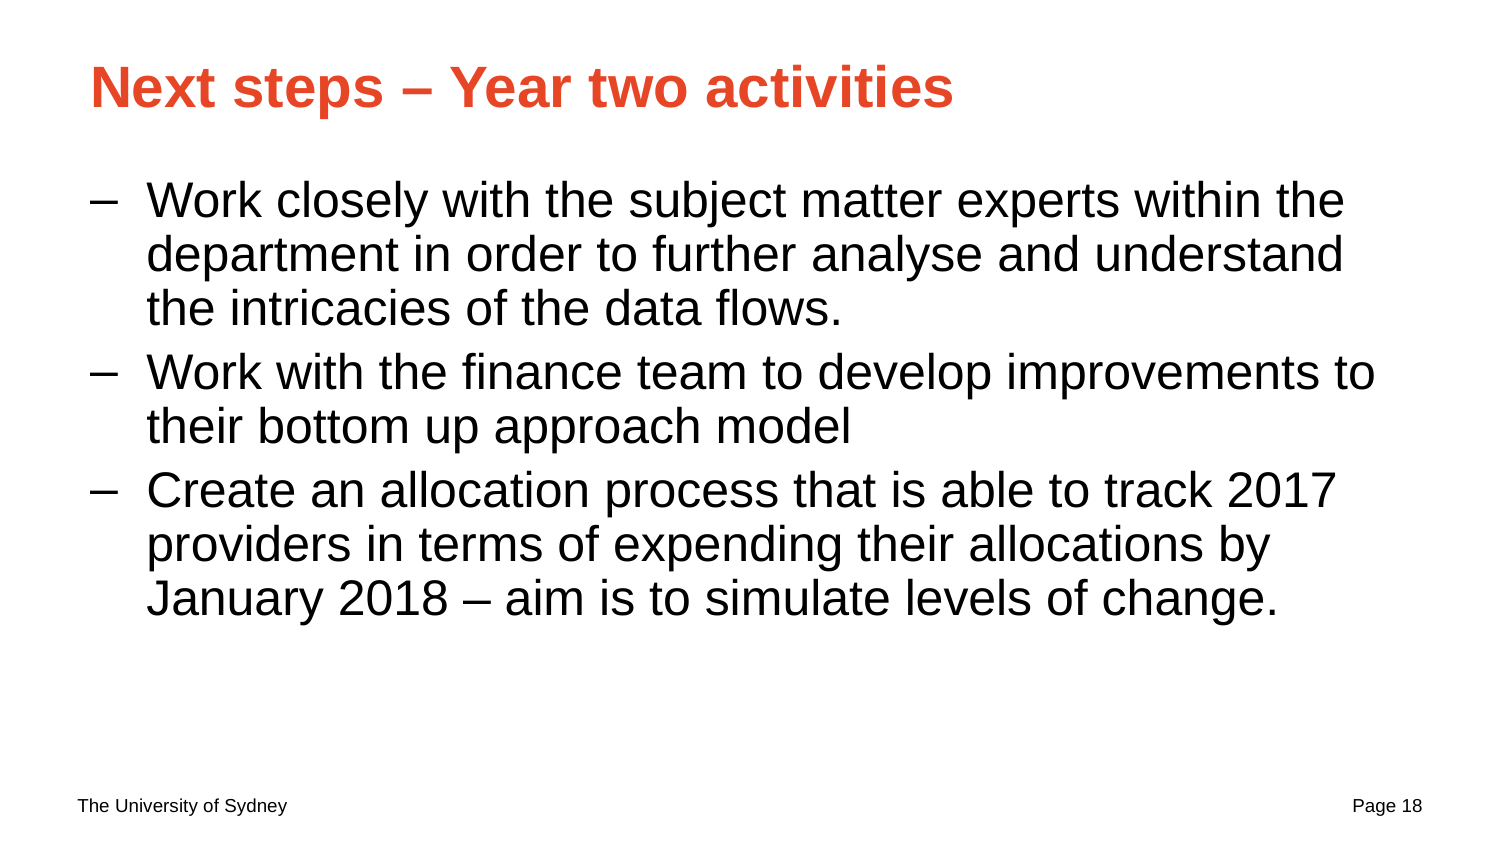

# Next steps – Year two activities
Work closely with the subject matter experts within the department in order to further analyse and understand the intricacies of the data flows.
Work with the finance team to develop improvements to their bottom up approach model
Create an allocation process that is able to track 2017 providers in terms of expending their allocations by January 2018 – aim is to simulate levels of change.